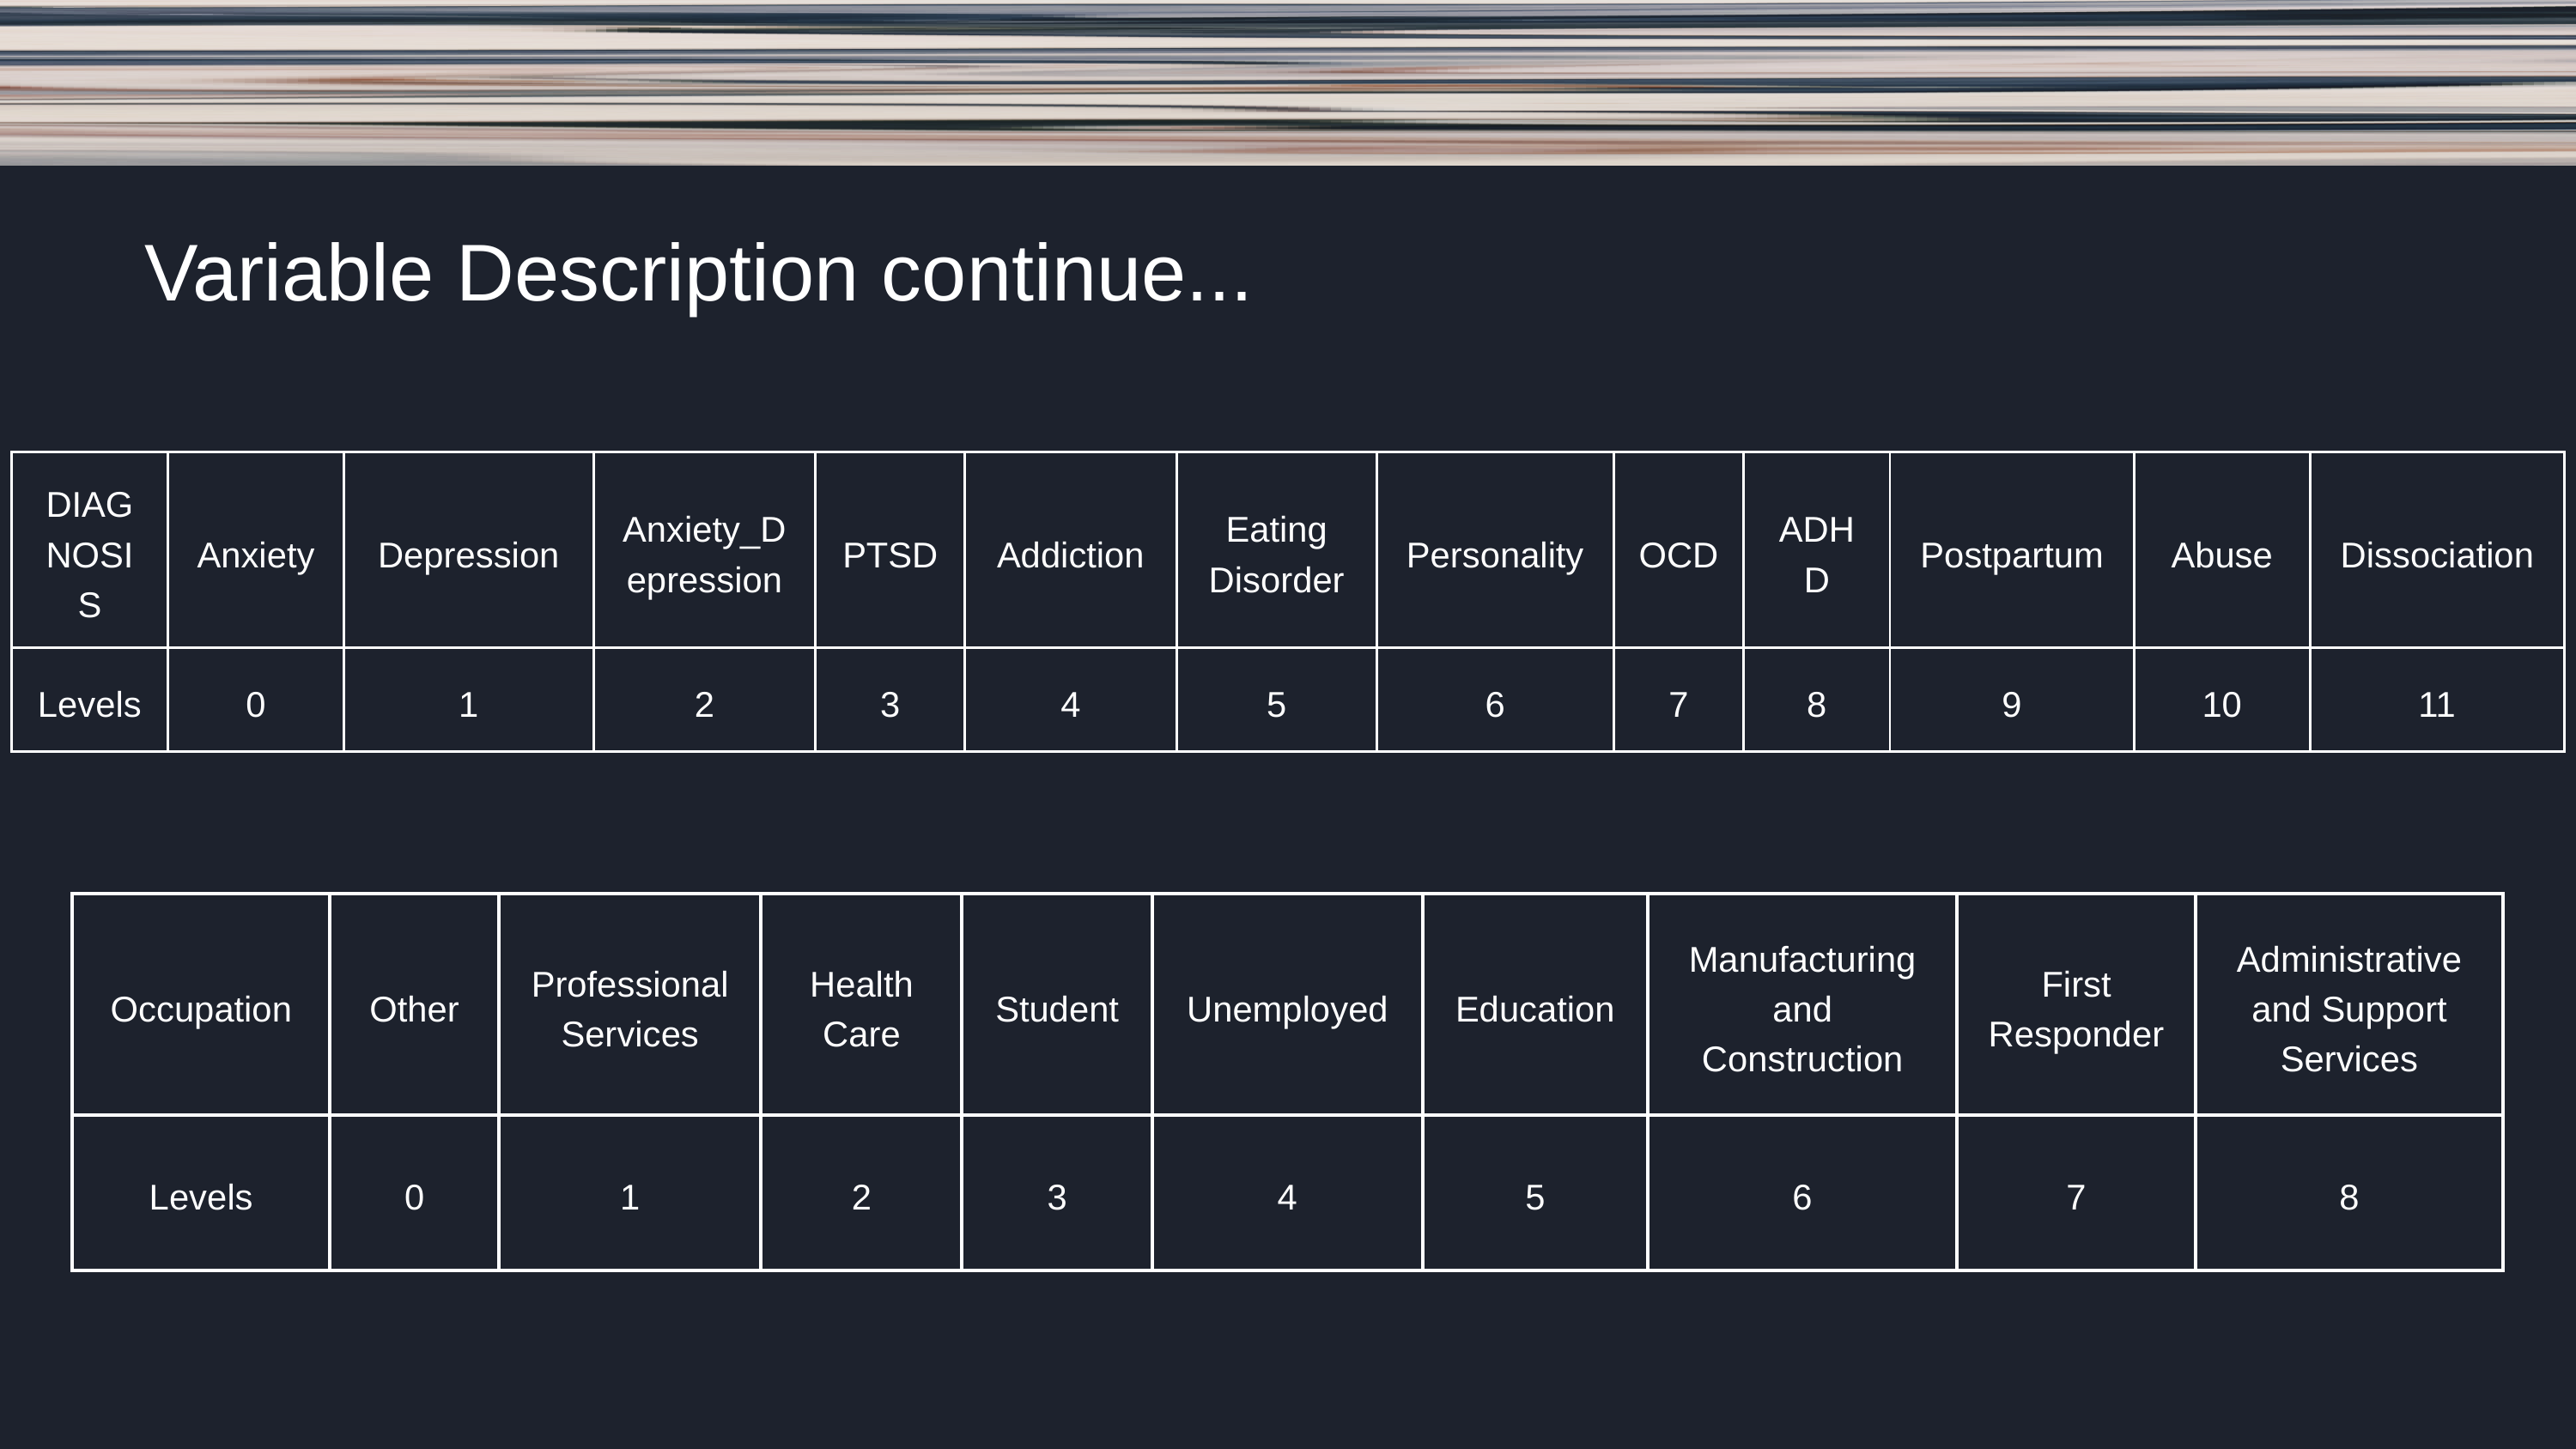

Variable Description continue...
| DIAGNOSIS | Anxiety | Depression | Anxiety\_Depression | PTSD | Addiction | Eating Disorder | Personality | OCD | ADHD | Postpartum | Abuse | Dissociation |
| --- | --- | --- | --- | --- | --- | --- | --- | --- | --- | --- | --- | --- |
| Levels | 0 | 1 | 2 | 3 | 4 | 5 | 6 | 7 | 8 | 9 | 10 | 11 |
| Occupation | Other | Professional Services | Health Care | Student | Unemployed | Education | Manufacturing and Construction | First Responder | Administrative and Support Services |
| --- | --- | --- | --- | --- | --- | --- | --- | --- | --- |
| Levels | 0 | 1 | 2 | 3 | 4 | 5 | 6 | 7 | 8 |